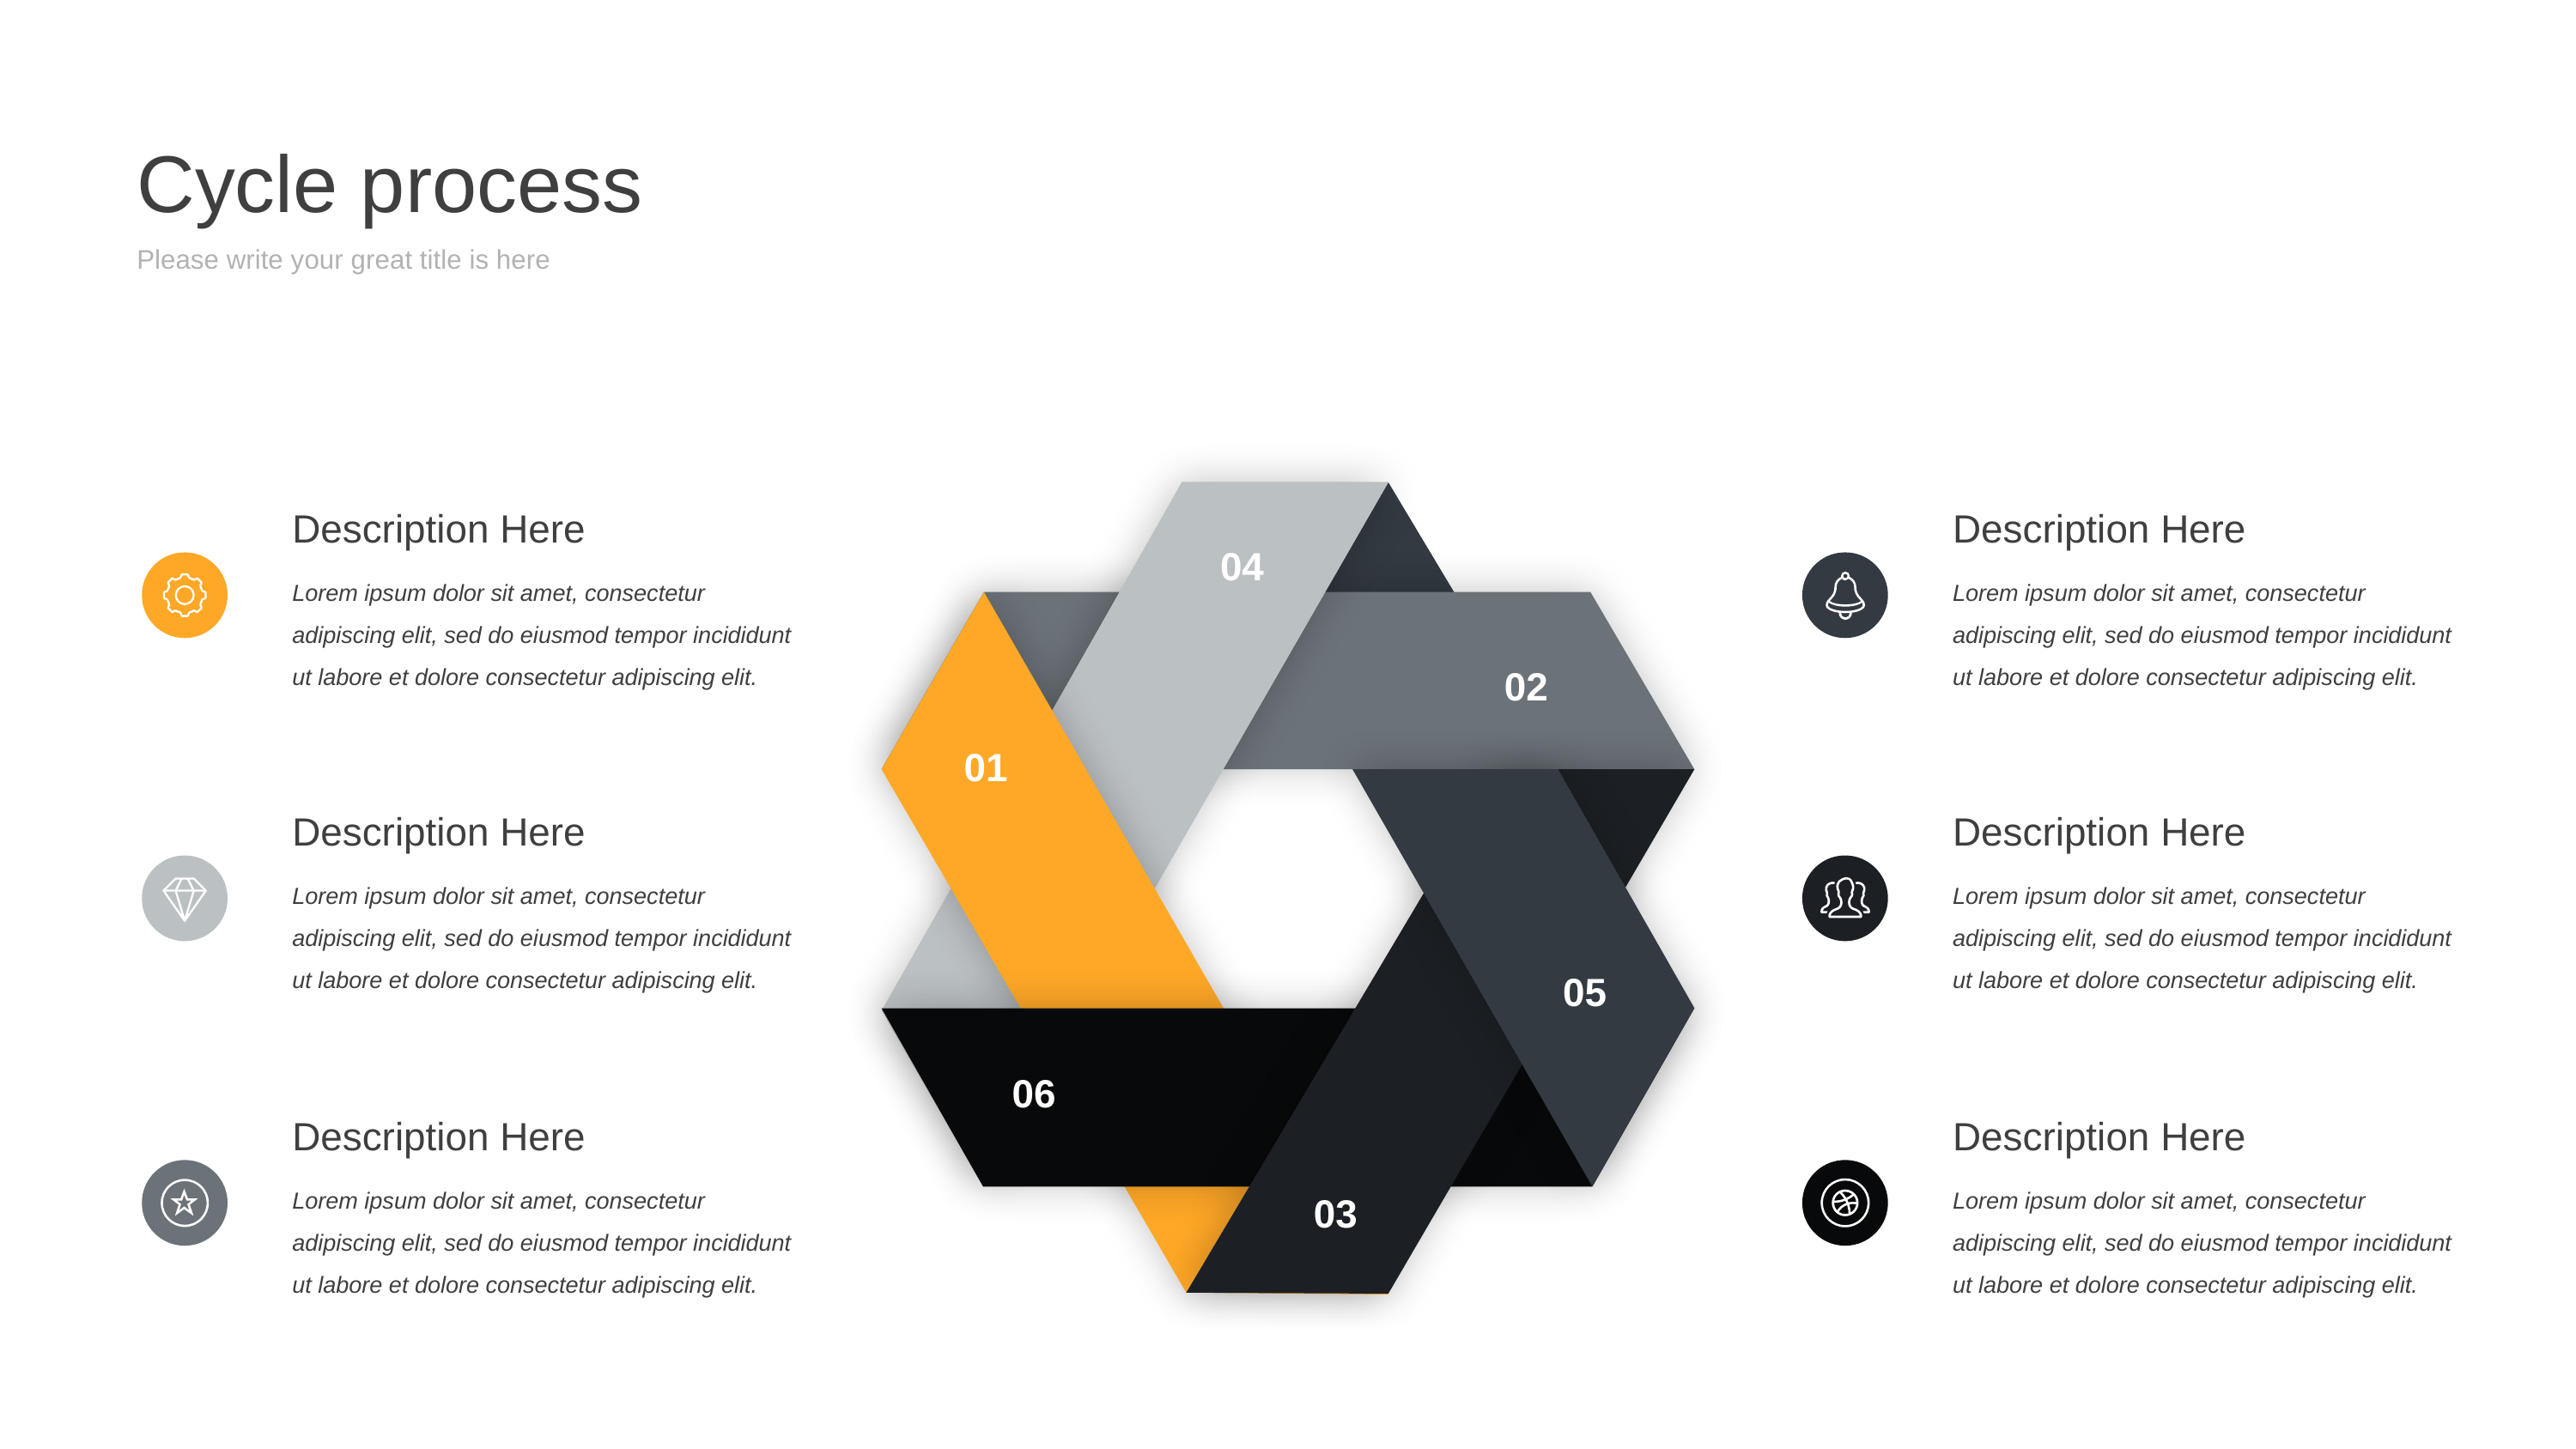

Cycle process
Please write your great title is here

Description Here
Description Here
04

Lorem ipsum dolor sit amet, consectetur adipiscing elit, sed do eiusmod tempor incididunt ut labore et dolore consectetur adipiscing elit.
Lorem ipsum dolor sit amet, consectetur adipiscing elit, sed do eiusmod tempor incididunt ut labore et dolore consectetur adipiscing elit.

02
01

Description Here
Description Here

Lorem ipsum dolor sit amet, consectetur adipiscing elit, sed do eiusmod tempor incididunt ut labore et dolore consectetur adipiscing elit.
Lorem ipsum dolor sit amet, consectetur adipiscing elit, sed do eiusmod tempor incididunt ut labore et dolore consectetur adipiscing elit.

05

06
Description Here
Description Here

Lorem ipsum dolor sit amet, consectetur adipiscing elit, sed do eiusmod tempor incididunt ut labore et dolore consectetur adipiscing elit.
Lorem ipsum dolor sit amet, consectetur adipiscing elit, sed do eiusmod tempor incididunt ut labore et dolore consectetur adipiscing elit.

03